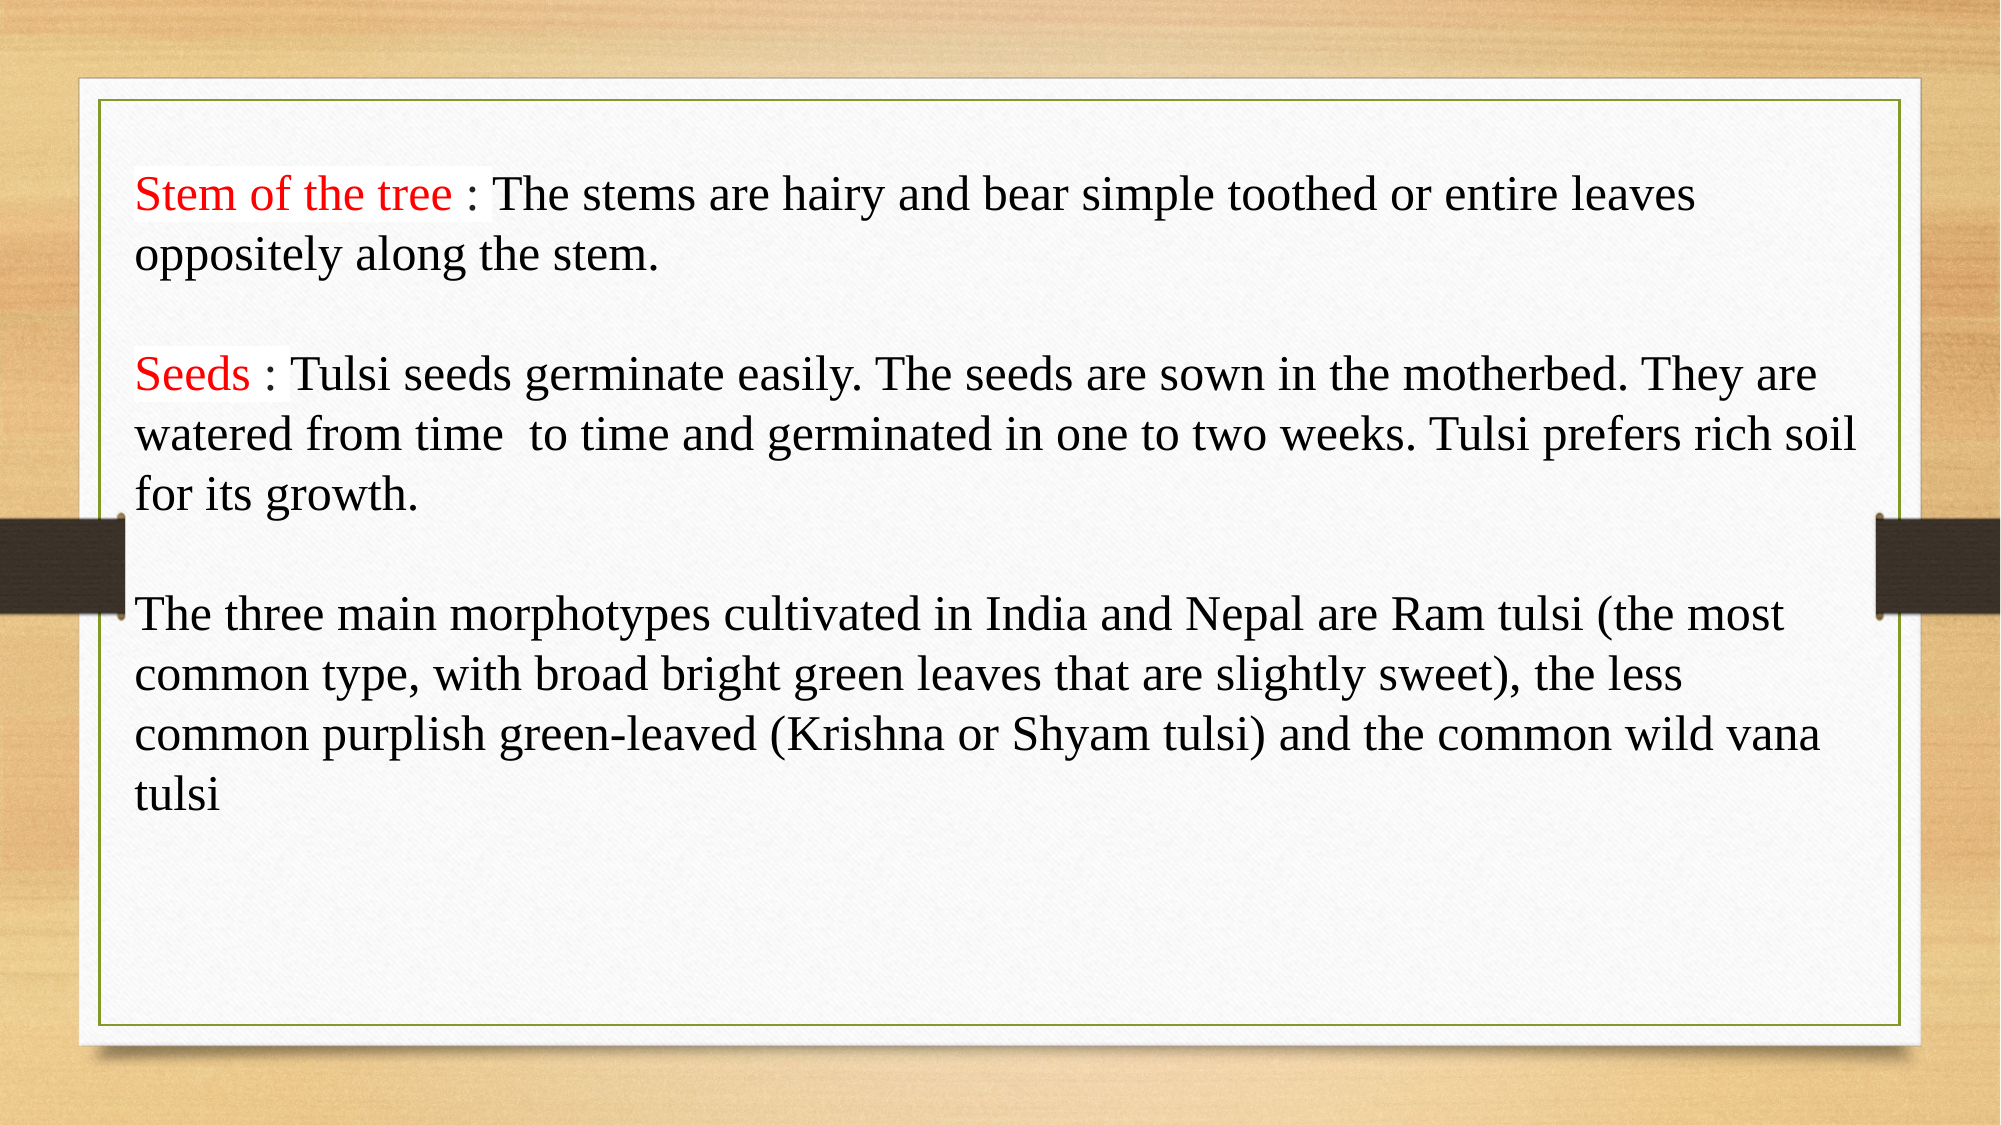

Stem of the tree : The stems are hairy and bear simple toothed or entire leaves oppositely along the stem.

Seeds : Tulsi seeds germinate easily. The seeds are sown in the motherbed. They are watered from time  to time and germinated in one to two weeks. Tulsi prefers rich soil for its growth.

The three main morphotypes cultivated in India and Nepal are Ram tulsi (the most common type, with broad bright green leaves that are slightly sweet), the less common purplish green-leaved (Krishna or Shyam tulsi) and the common wild vana tulsi